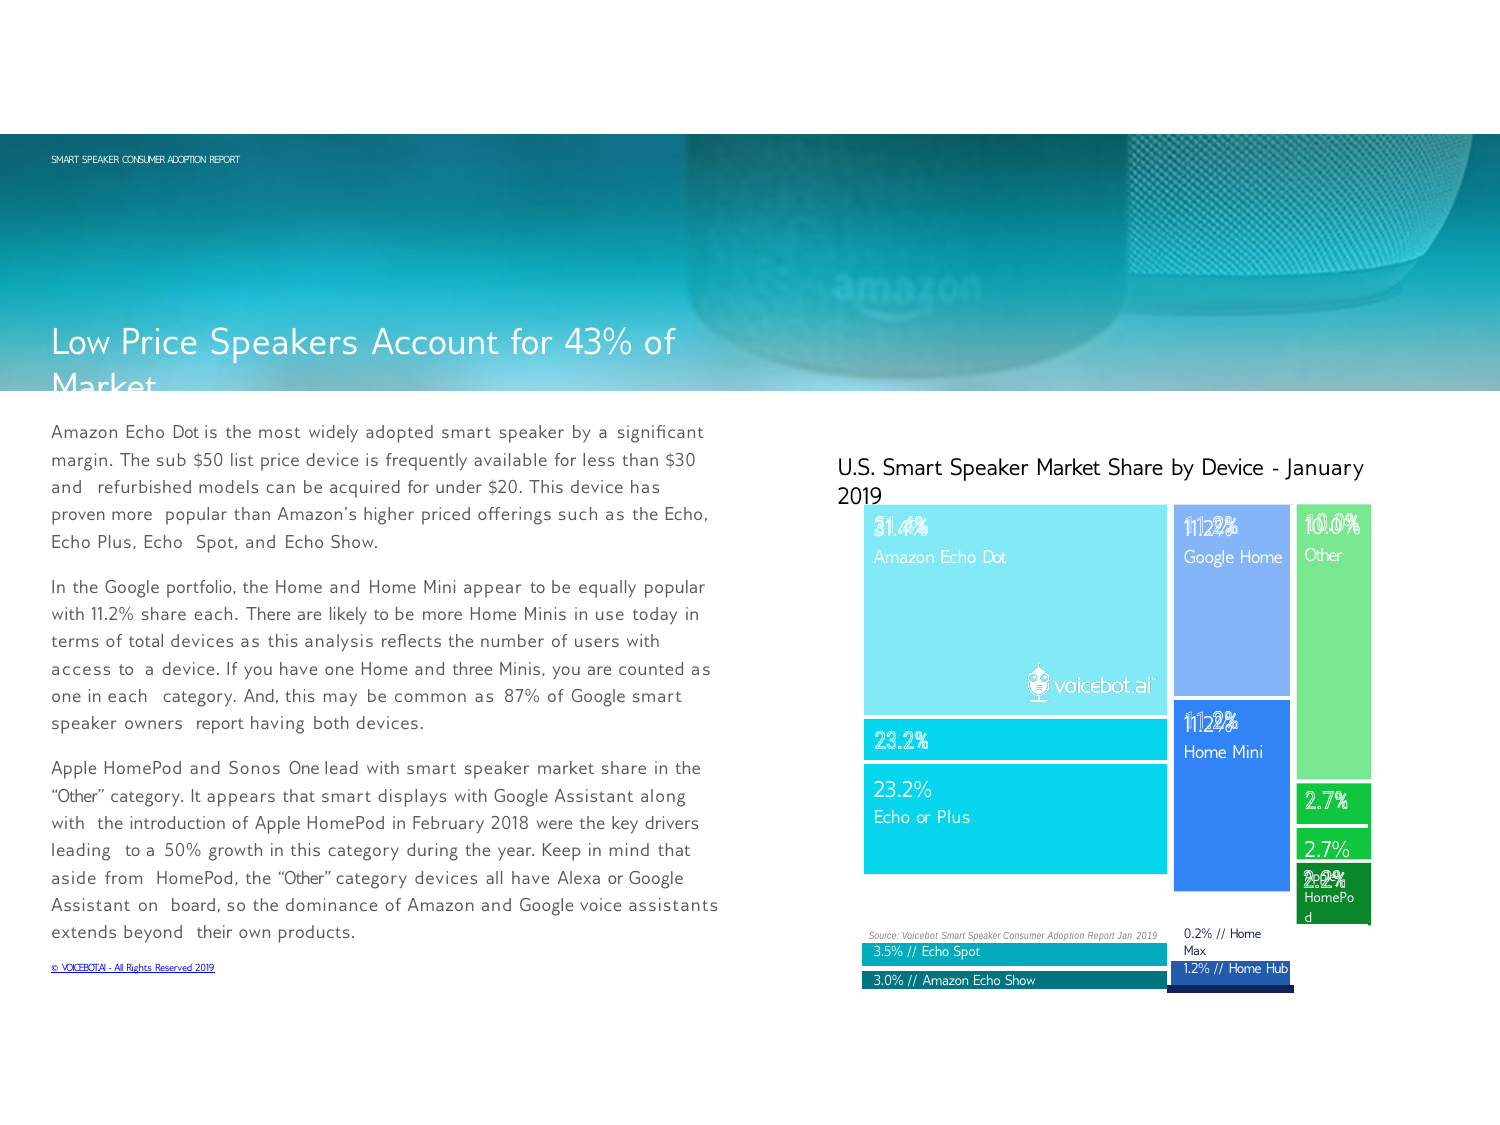

SMART SPEAKER CONSUMER ADOPTION REPORT
# Low Price Speakers Account for 43% of Market
Amazon Echo Dot is the most widely adopted smart speaker by a significant  margin. The sub $50 list price device is frequently available for less than $30 and  refurbished models can be acquired for under $20. This device has proven more  popular than Amazon’s higher priced offerings such as the Echo, Echo Plus, Echo  Spot, and Echo Show.
U.S. Smart Speaker Market Share by Device - January 2019
| 31.4% Amazon Echo Dot | 11.2% Google Home | 10.0% Other |
| --- | --- | --- |
|  | 11.2% Home Mini |  |
| 23.2% Echo or Plus |  |  |
|  |  | 2.7% Apple HomePod |
|  |  | 2.2% Sonos One |
| 3.5% // Echo Spot |  |  |
|  | 1.2% // Home Hub |  |
| 3.0% // Amazon Echo Show |  |  |

In the Google portfolio, the Home and Home Mini appear to be equally popular  with 11.2% share each. There are likely to be more Home Minis in use today in  terms of total devices as this analysis reflects the number of users with access to  a device. If you have one Home and three Minis, you are counted as one in each  category. And, this may be common as 87% of Google smart speaker owners  report having both devices.

Apple HomePod and Sonos One lead with smart speaker market share in the  “Other” category. It appears that smart displays with Google Assistant along with  the introduction of Apple HomePod in February 2018 were the key drivers leading  to a 50% growth in this category during the year. Keep in mind that aside from  HomePod, the “Other” category devices all have Alexa or Google Assistant on  board, so the dominance of Amazon and Google voice assistants extends beyond  their own products.

0.2% // Home Max
Source: Voicebot Smart Speaker Consumer Adoption Report Jan 2019
© VOICEBOT.AI - All Rights Reserved 2019
PAGE 220